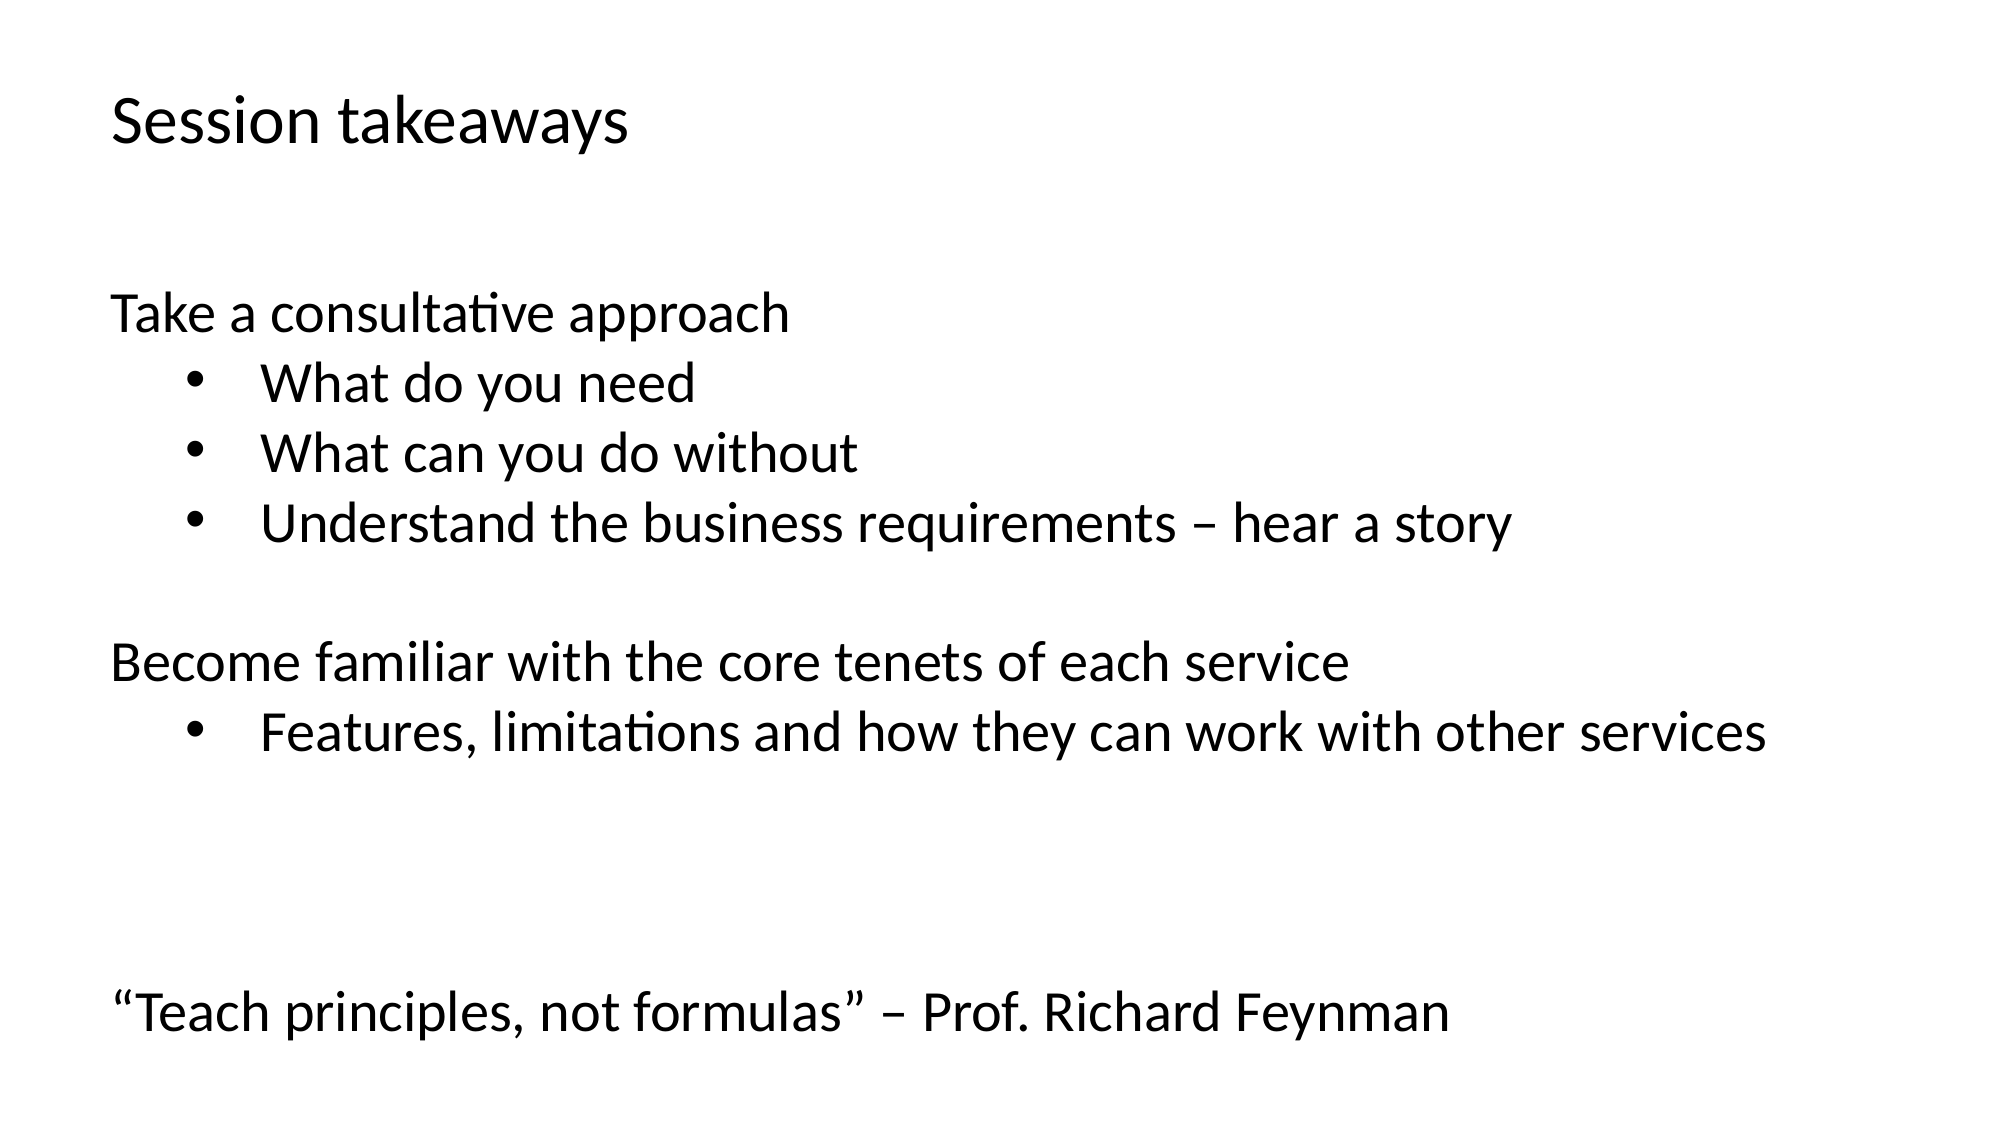

# Session takeaways
Take a consultative approach
What do you need
What can you do without
Understand the business requirements – hear a story

Become familiar with the core tenets of each service
Features, limitations and how they can work with other services

“Teach principles, not formulas” – Prof. Richard Feynman